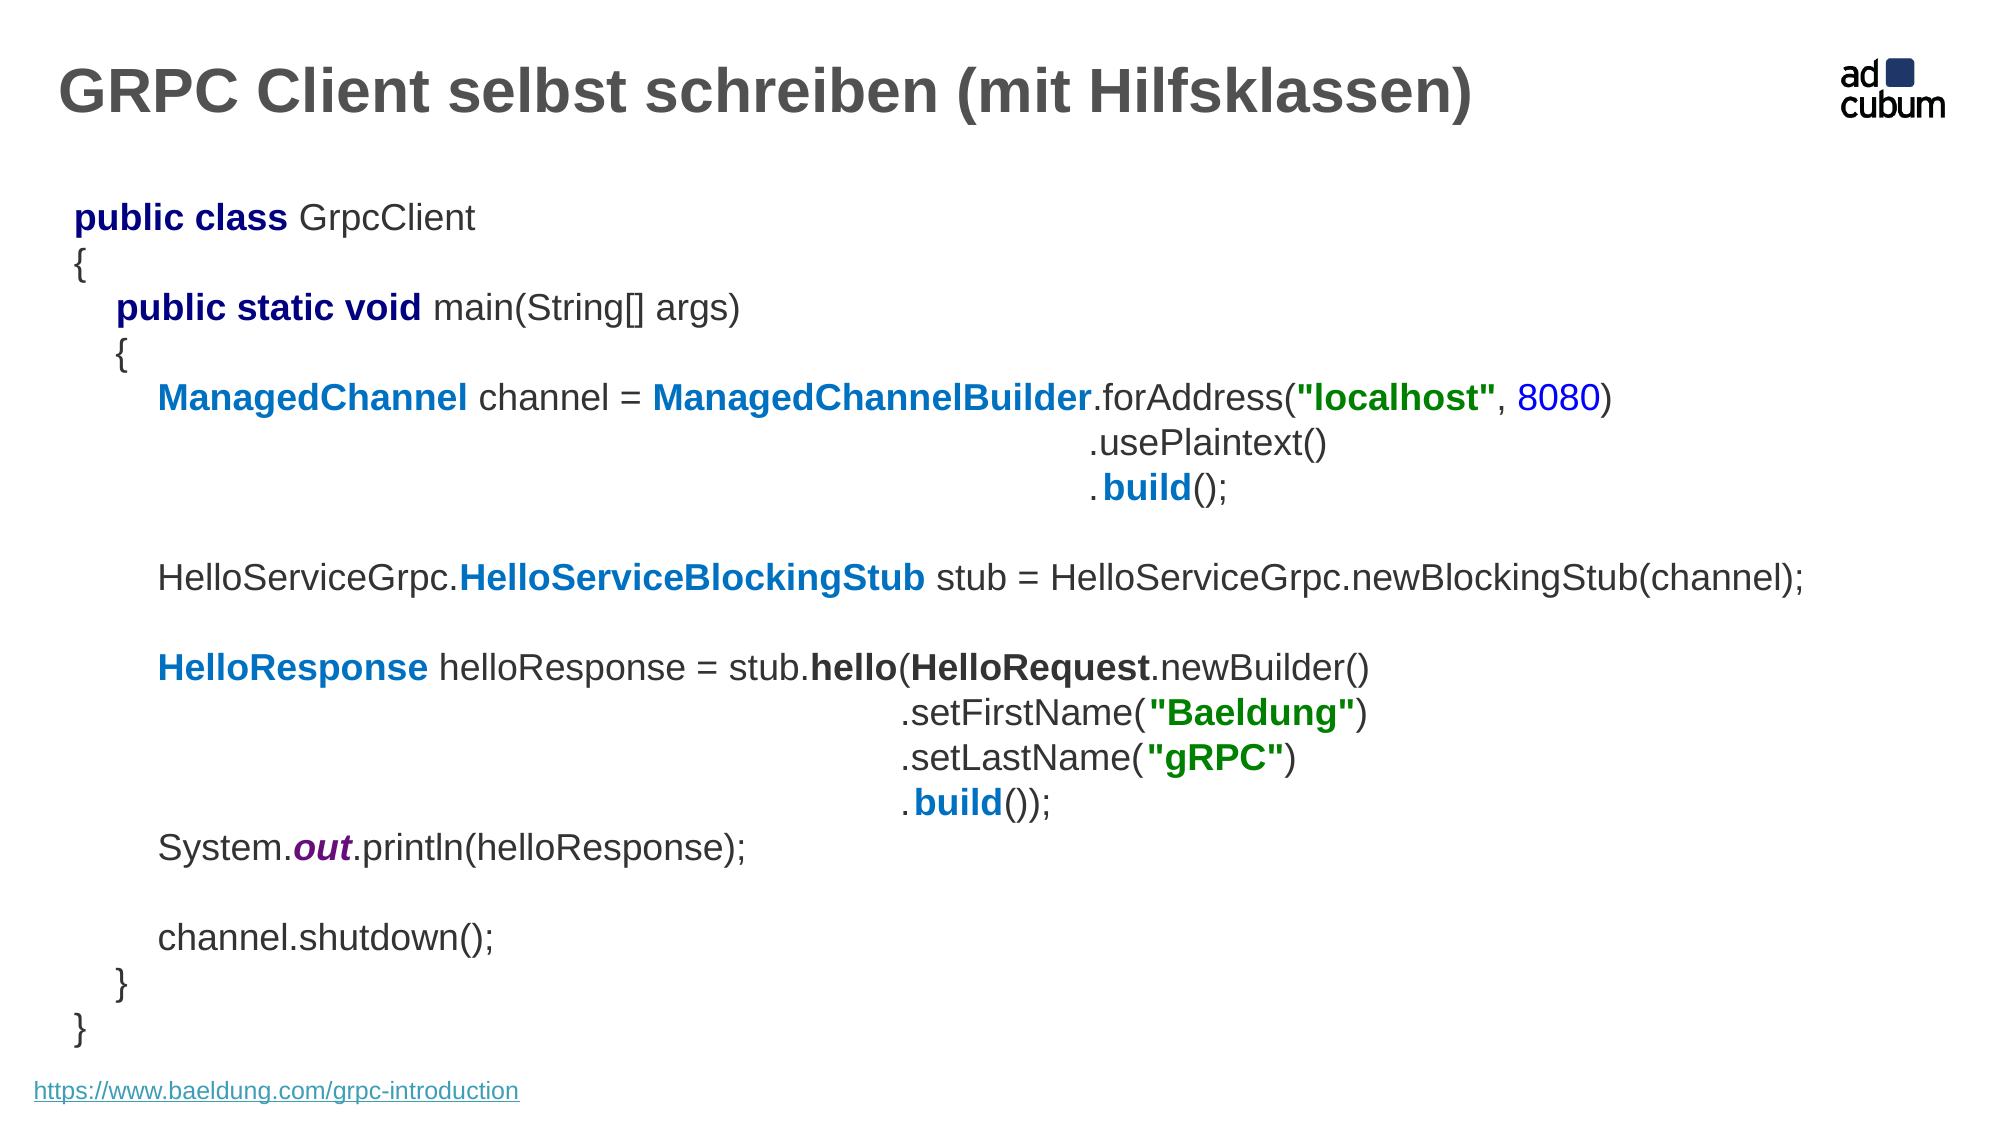

# GRPC Client selbst schreiben (mit Hilfsklassen)
public class GrpcClient
{
    public static void main(String[] args)
    {
        ManagedChannel channel = ManagedChannelBuilder.forAddress("localhost", 8080)
                                                                                                 .usePlaintext()
                                                                                                 .build();
        HelloServiceGrpc.HelloServiceBlockingStub stub = HelloServiceGrpc.newBlockingStub(channel);
        HelloResponse helloResponse = stub.hello(HelloRequest.newBuilder()
                                                                               .setFirstName("Baeldung")
                                                                               .setLastName("gRPC")
                                                                               .build());
        System.out.println(helloResponse);

        channel.shutdown();
    }
}

https://www.baeldung.com/grpc-introduction